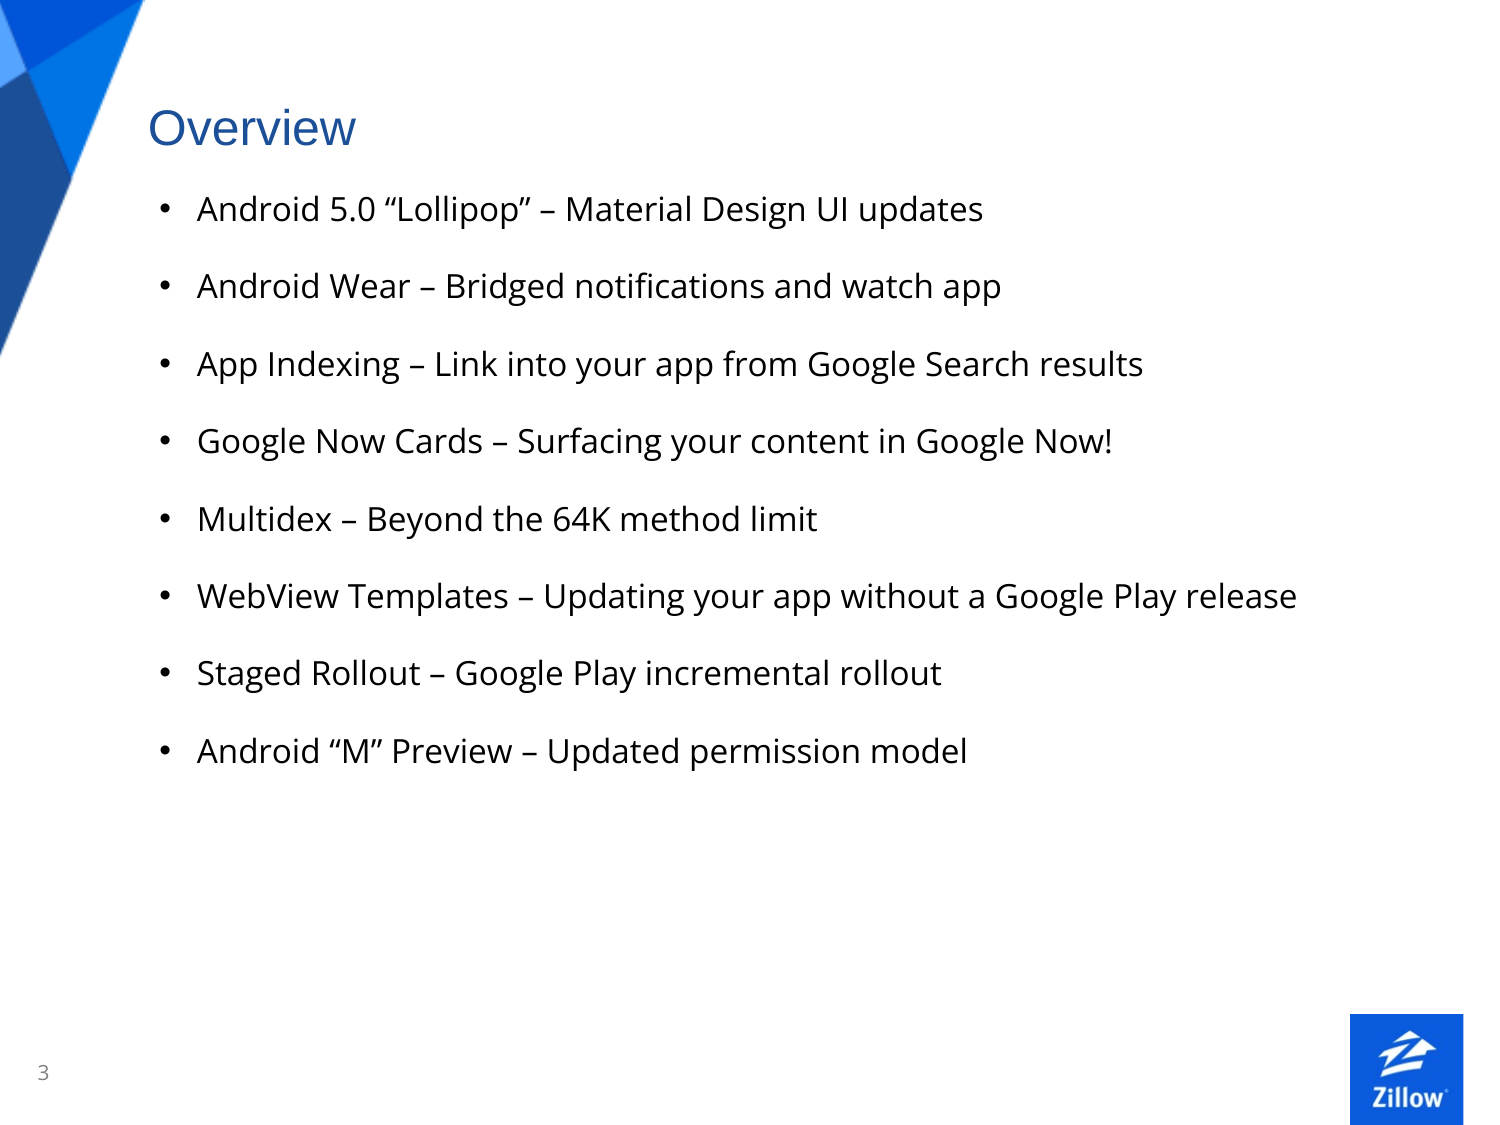

Overview
Android 5.0 “Lollipop” – Material Design UI updates
Android Wear – Bridged notifications and watch app
App Indexing – Link into your app from Google Search results
Google Now Cards – Surfacing your content in Google Now!
Multidex – Beyond the 64K method limit
WebView Templates – Updating your app without a Google Play release
Staged Rollout – Google Play incremental rollout
Android “M” Preview – Updated permission model